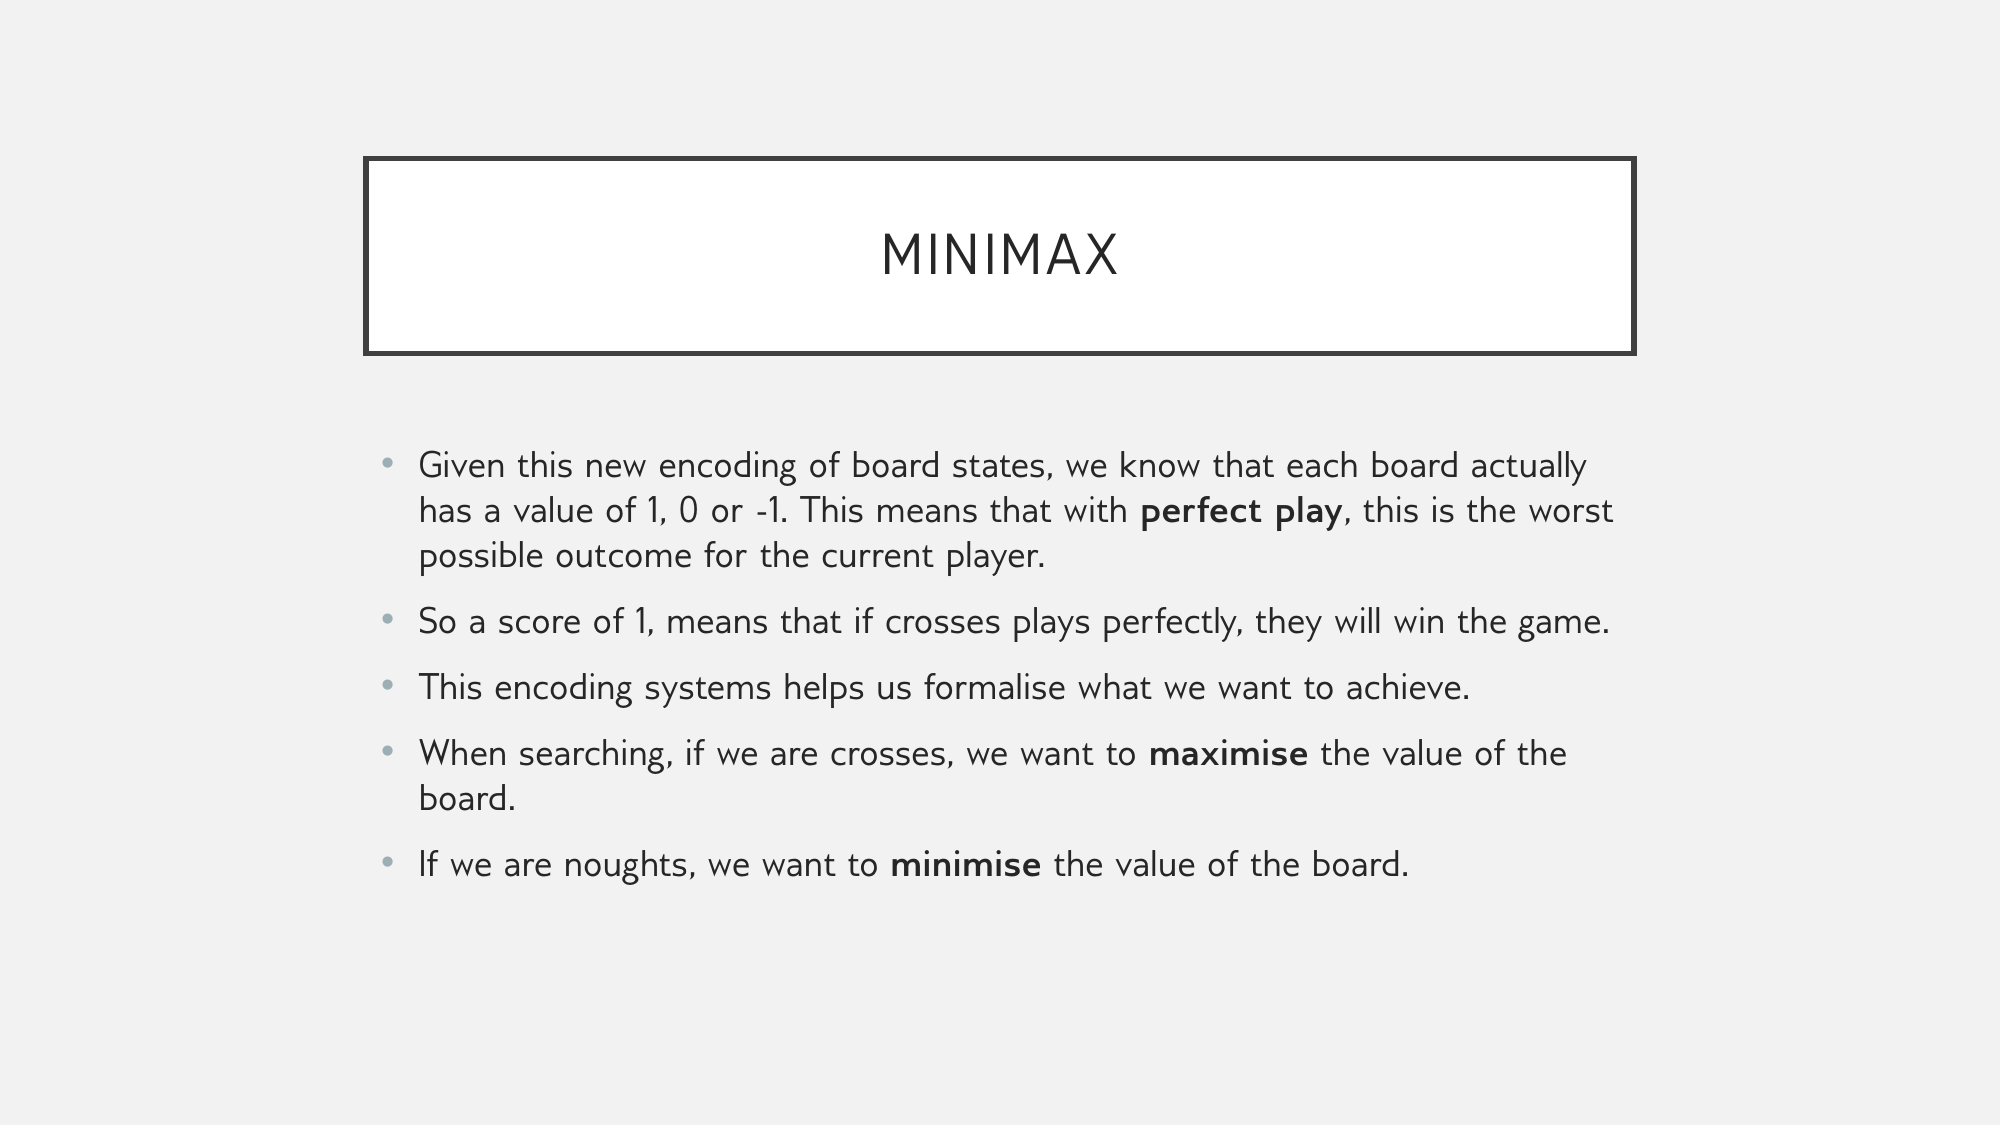

# Minimax
Given this new encoding of board states, we know that each board actually has a value of 1, 0 or -1. This means that with perfect play, this is the worst possible outcome for the current player.
So a score of 1, means that if crosses plays perfectly, they will win the game.
This encoding systems helps us formalise what we want to achieve.
When searching, if we are crosses, we want to maximise the value of the board.
If we are noughts, we want to minimise the value of the board.